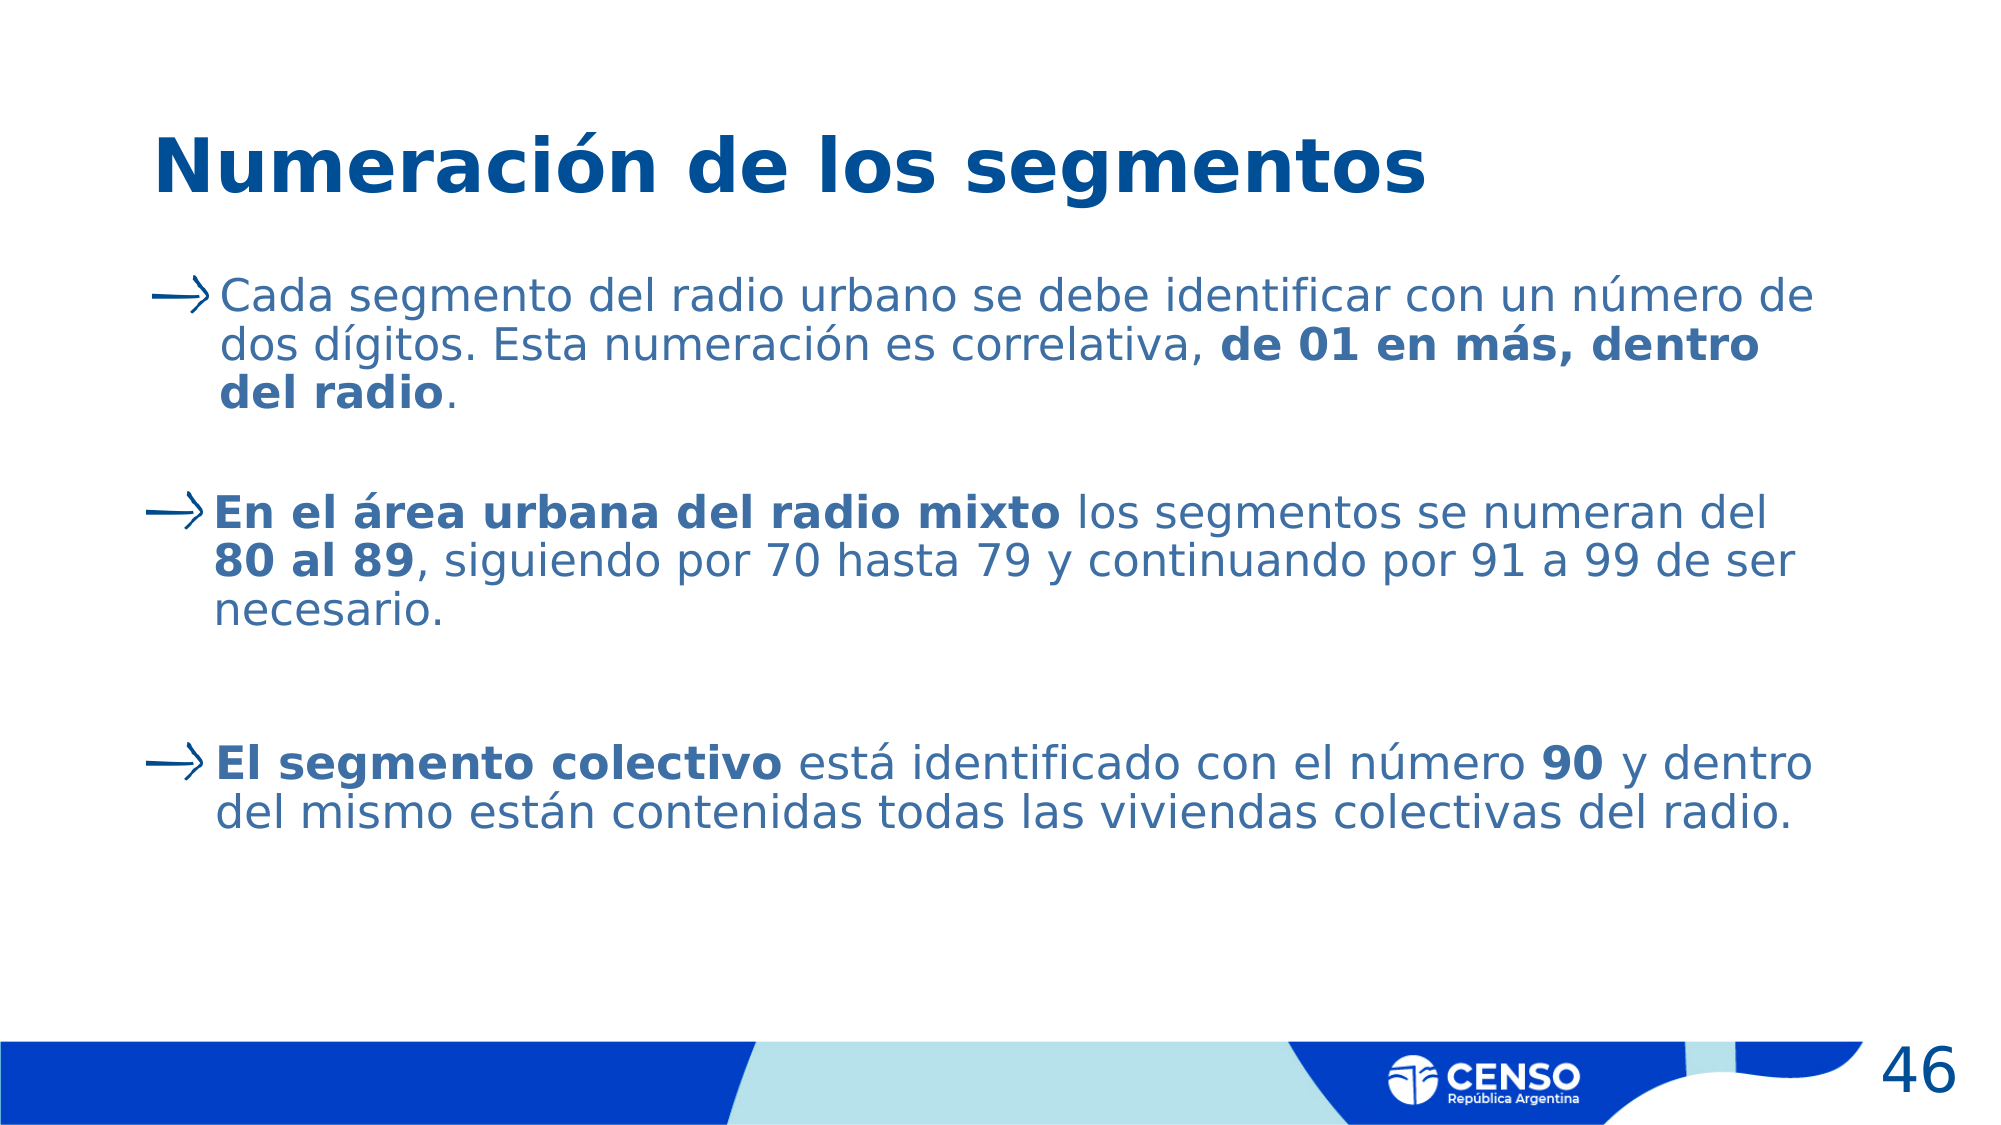

# Numeración de los segmentos
Cada segmento del radio urbano se debe identificar con un número de dos dígitos. Esta numeración es correlativa, de 01 en más, dentro del radio.
En el área urbana del radio mixto los segmentos se numeran del 80 al 89, siguiendo por 70 hasta 79 y continuando por 91 a 99 de ser necesario.

El segmento colectivo está identificado con el número 90 y dentro del mismo están contenidas todas las viviendas colectivas del radio.

46